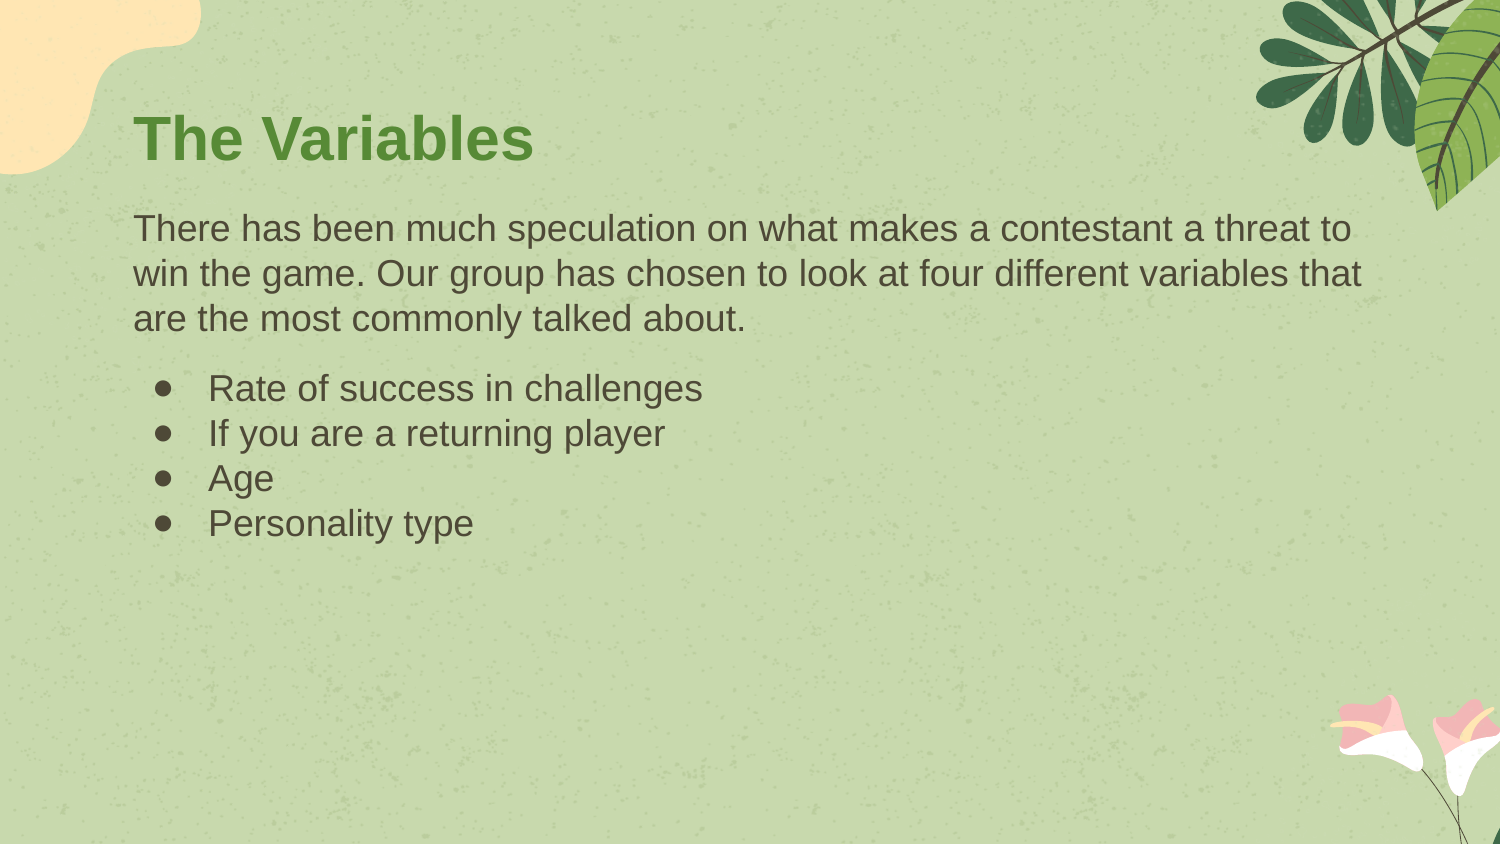

# The Variables
There has been much speculation on what makes a contestant a threat to win the game. Our group has chosen to look at four different variables that are the most commonly talked about.
Rate of success in challenges
If you are a returning player
Age
Personality type